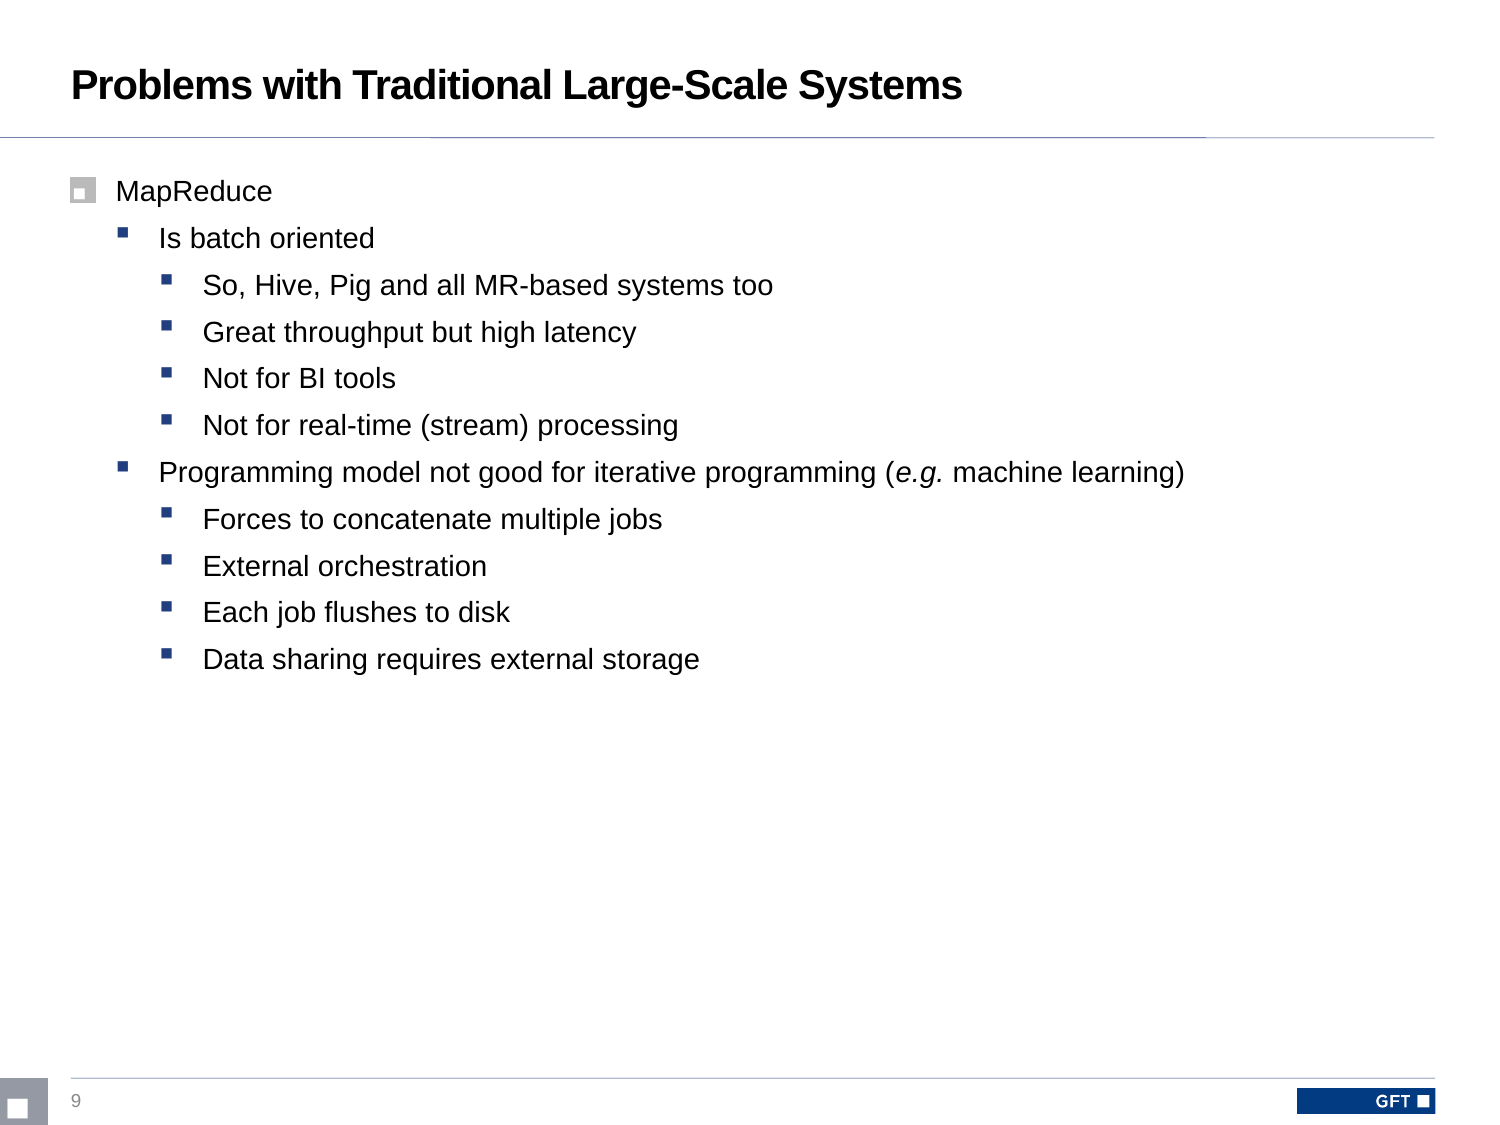

# Problems with Traditional Large-Scale Systems
MapReduce
Is batch oriented
So, Hive, Pig and all MR-based systems too
Great throughput but high latency
Not for BI tools
Not for real-time (stream) processing
Programming model not good for iterative programming (e.g. machine learning)
Forces to concatenate multiple jobs
External orchestration
Each job flushes to disk
Data sharing requires external storage

9